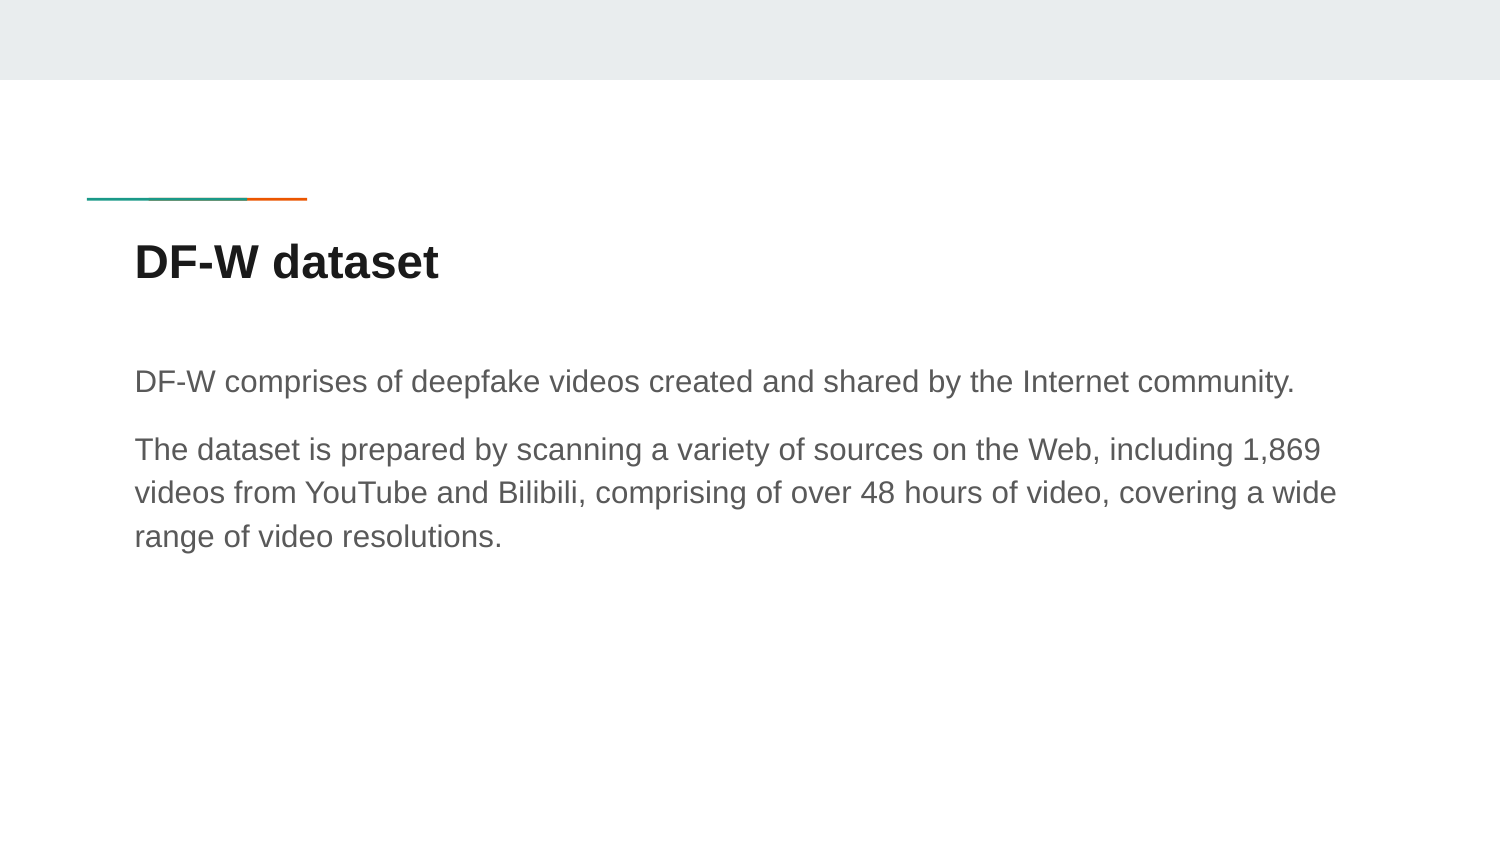

# DF-W dataset
DF-W comprises of deepfake videos created and shared by the Internet community.
The dataset is prepared by scanning a variety of sources on the Web, including 1,869 videos from YouTube and Bilibili, comprising of over 48 hours of video, covering a wide range of video resolutions.